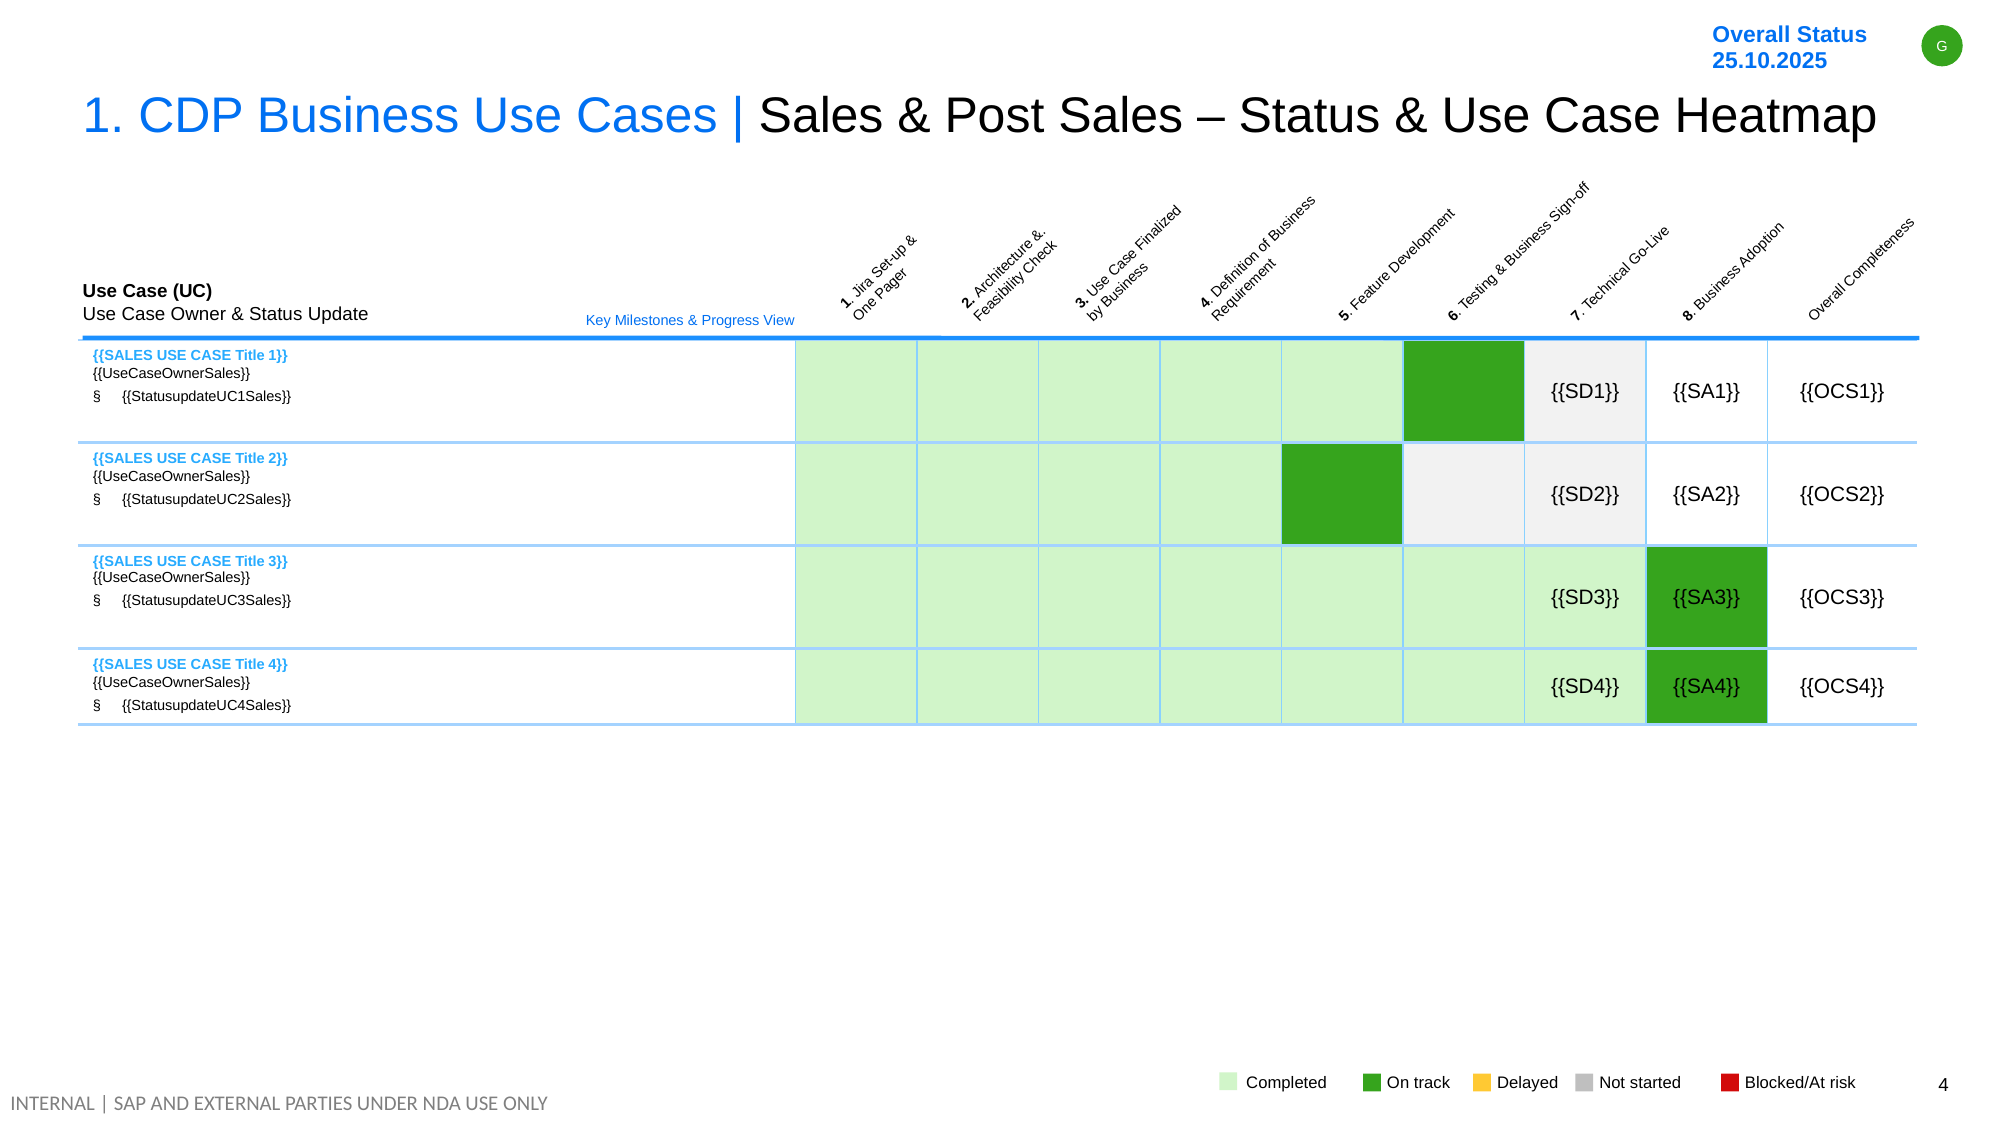

| Overall Status 25.10.2025 |  |
| --- | --- |
G
# 1. CDP Business Use Cases | Sales & Post Sales – Status & Use Case Heatmap
6. Testing & Business Sign-off
4. Definition of Business
Requirement
5. Feature Development
3. Use Case Finalized
by Business
Overall Completeness
8. Business Adoption
7. Technical Go-Live
2. Architecture &.
Feasibility Check
1. Jira Set-up &
One Pager

Use Case (UC)
Use Case Owner & Status Update
  Key Milestones & Progress View
| {{SALES USE CASE Title 1}} {{UseCaseOwnerSales}} {{StatusupdateUC1Sales}} |  |  |  |  |  |  | {{SD1}} | {{SA1}} | {{OCS1}} |
| --- | --- | --- | --- | --- | --- | --- | --- | --- | --- |
| {{SALES USE CASE Title 2}} {{UseCaseOwnerSales}} {{StatusupdateUC2Sales}} |  |  |  |  |  |  | {{SD2}} | {{SA2}} | {{OCS2}} |
| {{SALES USE CASE Title 3}} {{UseCaseOwnerSales}} {{StatusupdateUC3Sales}} |  |  |  |  |  |  | {{SD3}} | {{SA3}} | {{OCS3}} |
| {{SALES USE CASE Title 4}} {{UseCaseOwnerSales}} {{StatusupdateUC4Sales}} |  |  |  |  |  |  | {{SD4}} | {{SA4}} | {{OCS4}} |
Completed
✓
On track

Delayed
Not started

Blocked/At risk